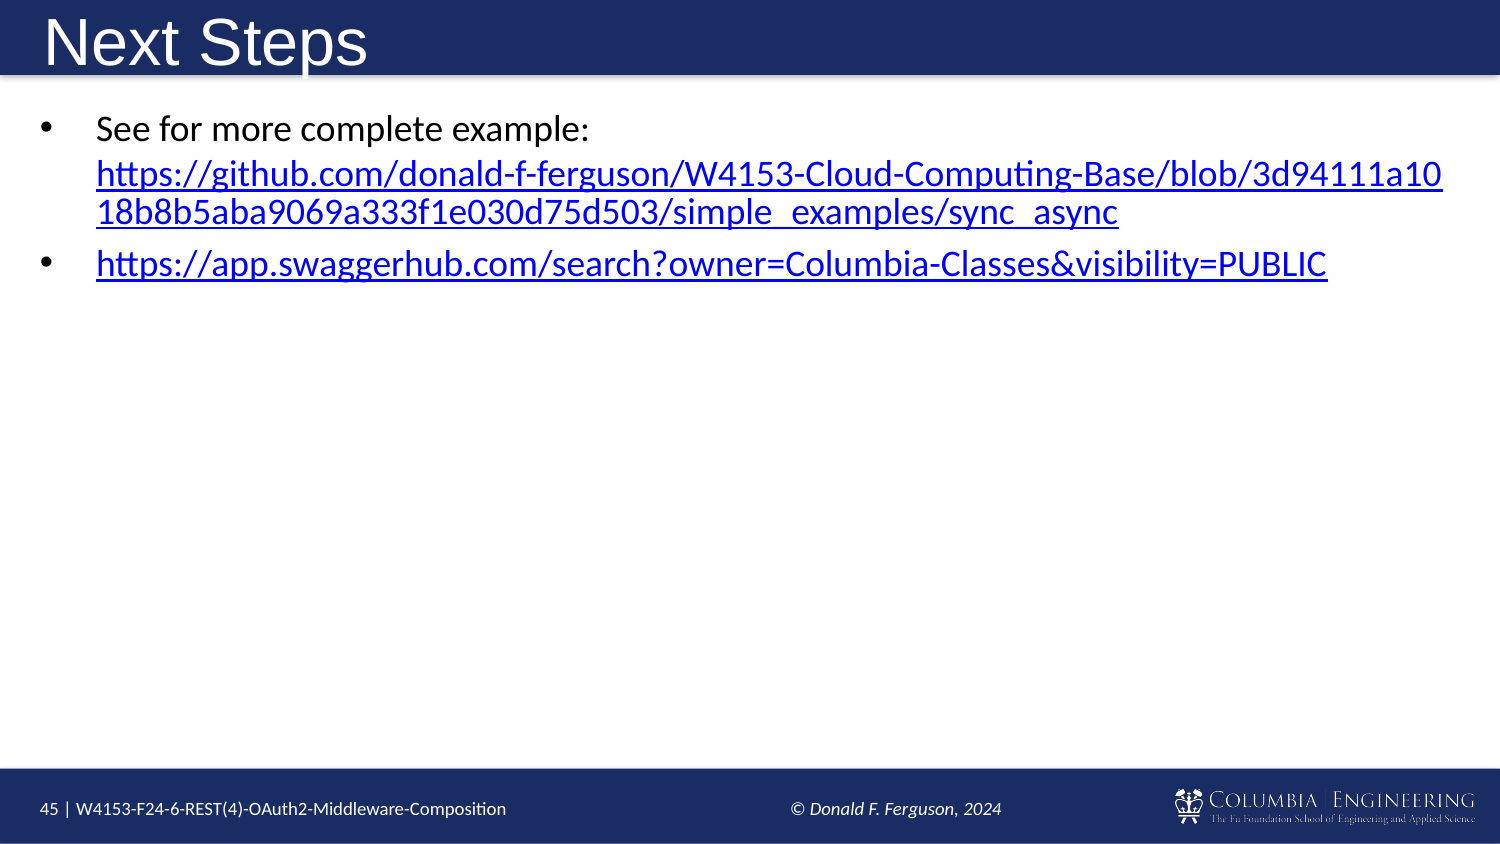

# Next Steps
See for more complete example:
https://github.com/donald-f-ferguson/W4153-Cloud-Computing-Base/blob/3d94111a1018b8b5aba9069a333f1e030d75d503/simple_examples/sync_async
https://app.swaggerhub.com/search?owner=Columbia-Classes&visibility=PUBLIC